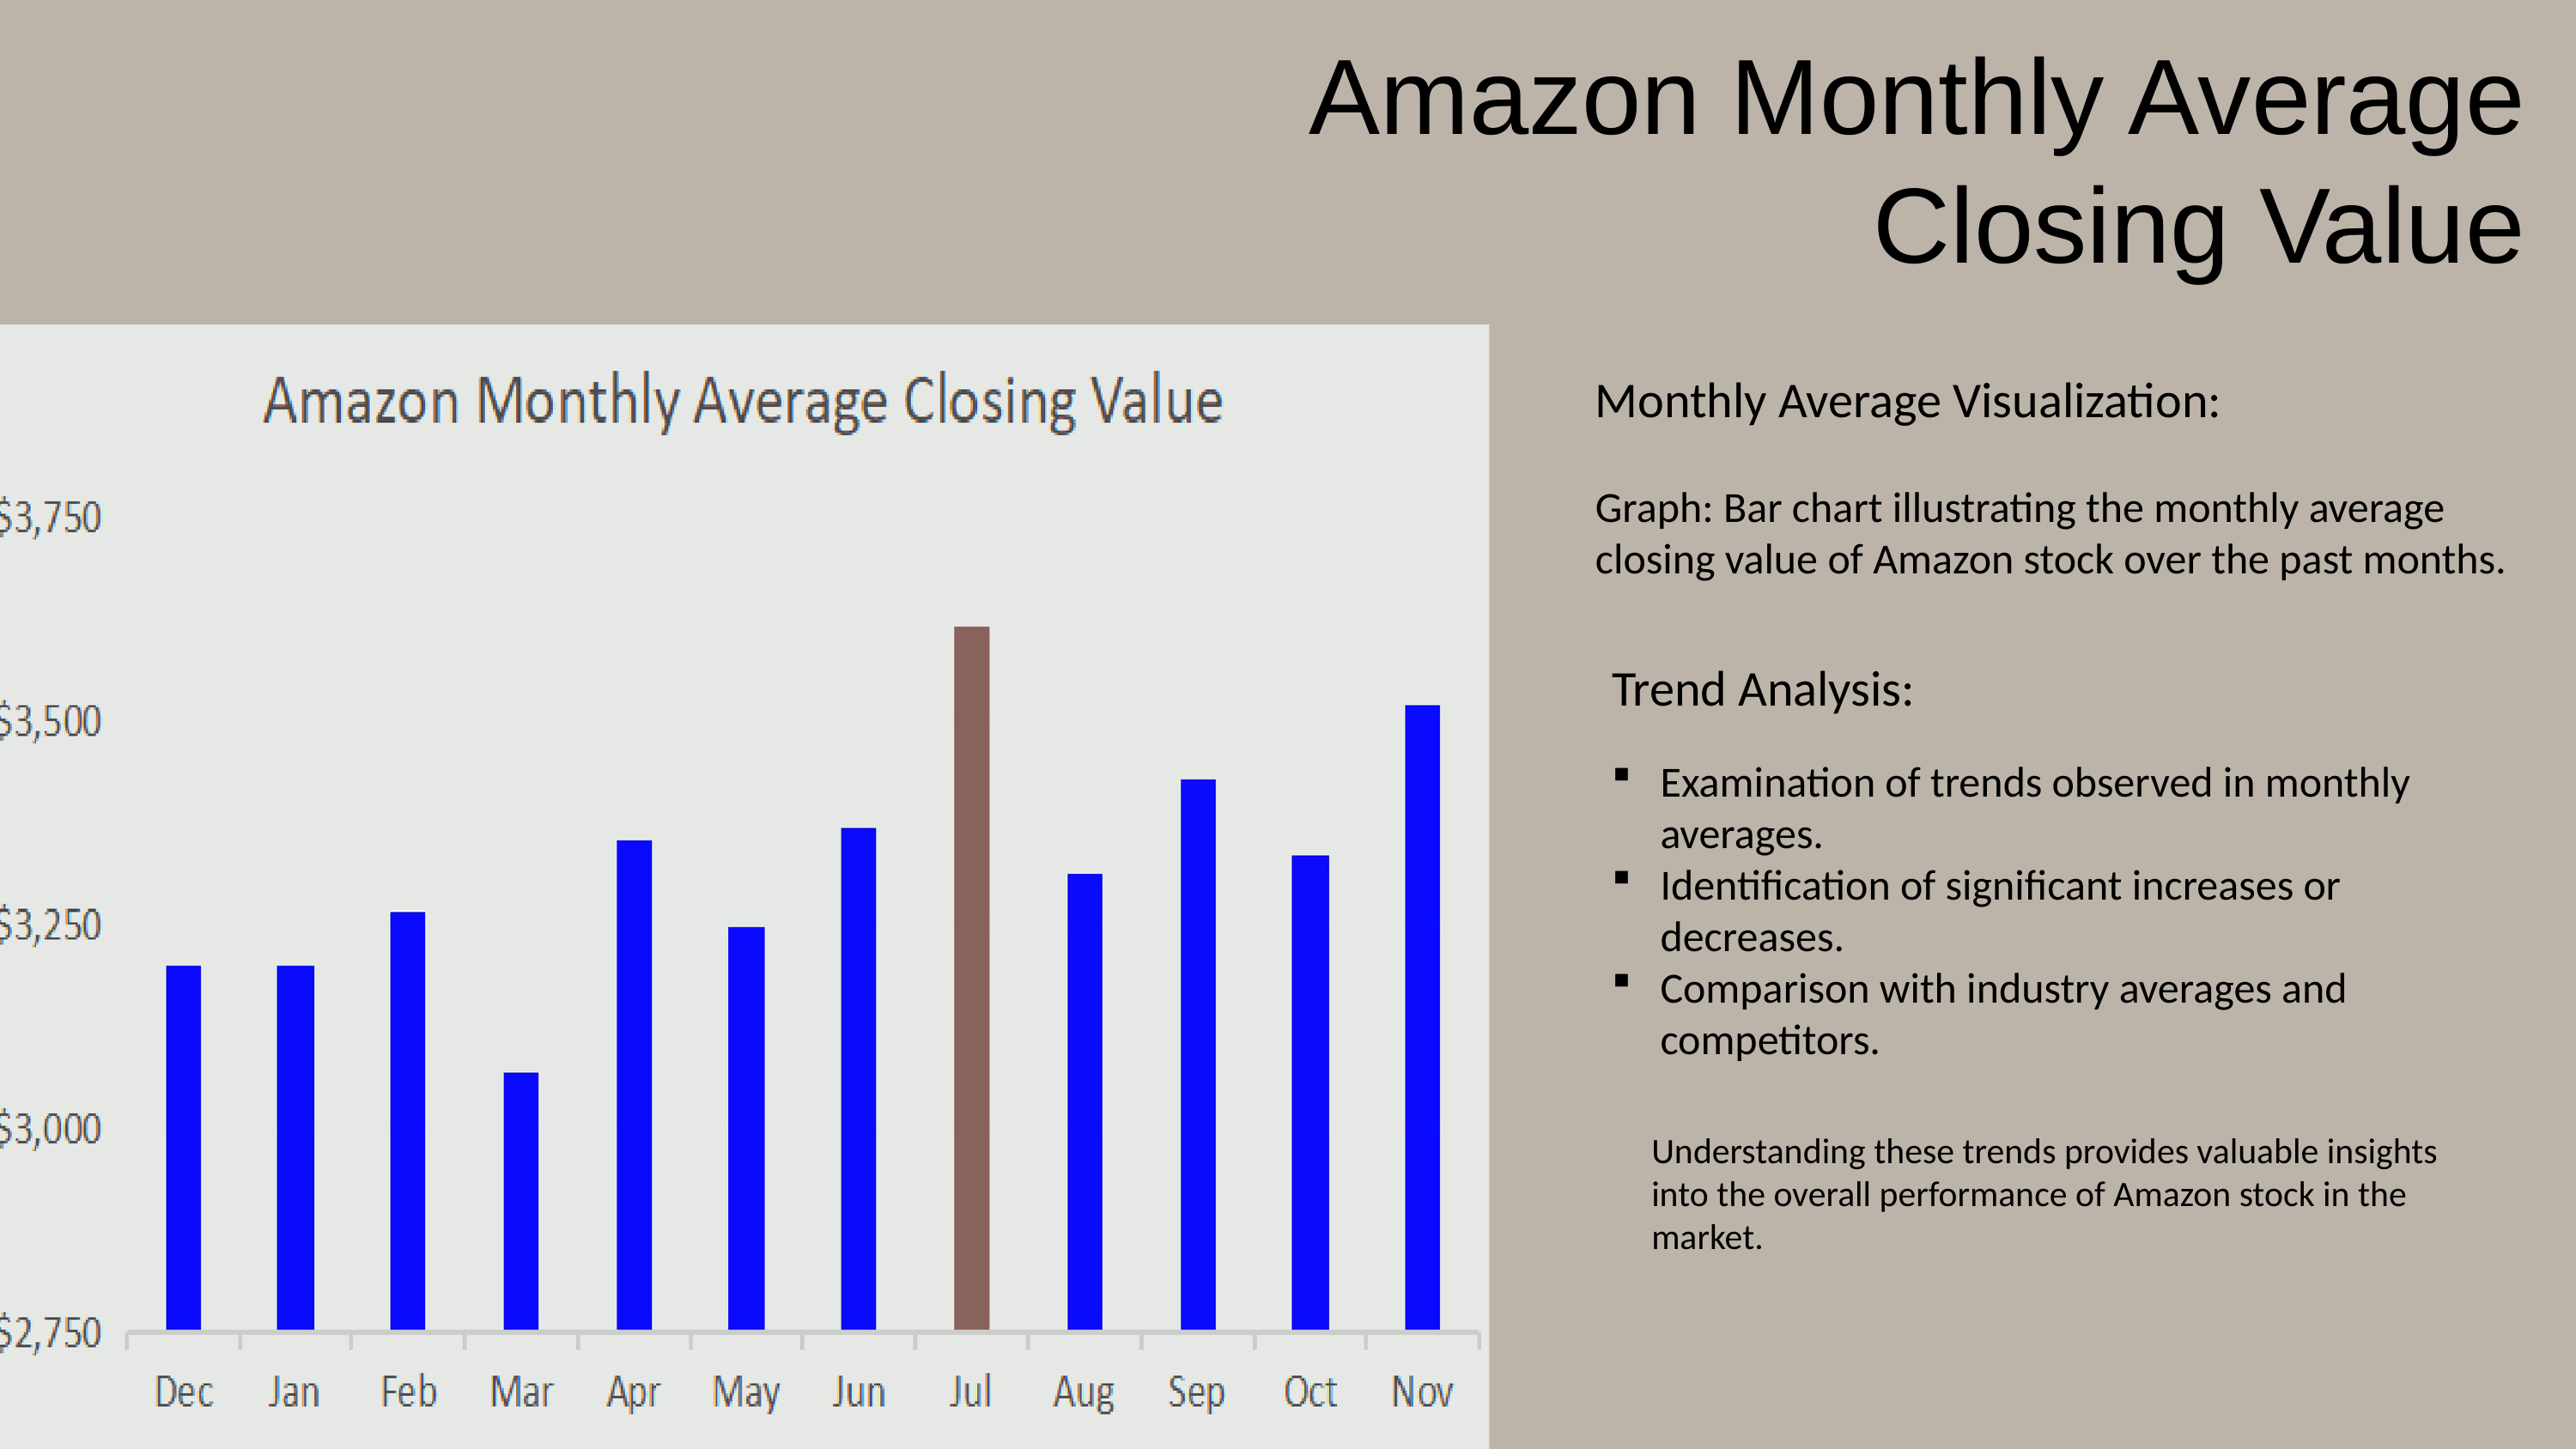

Amazon Monthly Average Closing Value

Monthly Average Visualization:

Graph: Bar chart illustrating the monthly average closing value of Amazon stock over the past months.
Trend Analysis:

Examination of trends observed in monthly averages.
Identification of significant increases or decreases.
Comparison with industry averages and competitors.
Understanding these trends provides valuable insights into the overall performance of Amazon stock in the market.